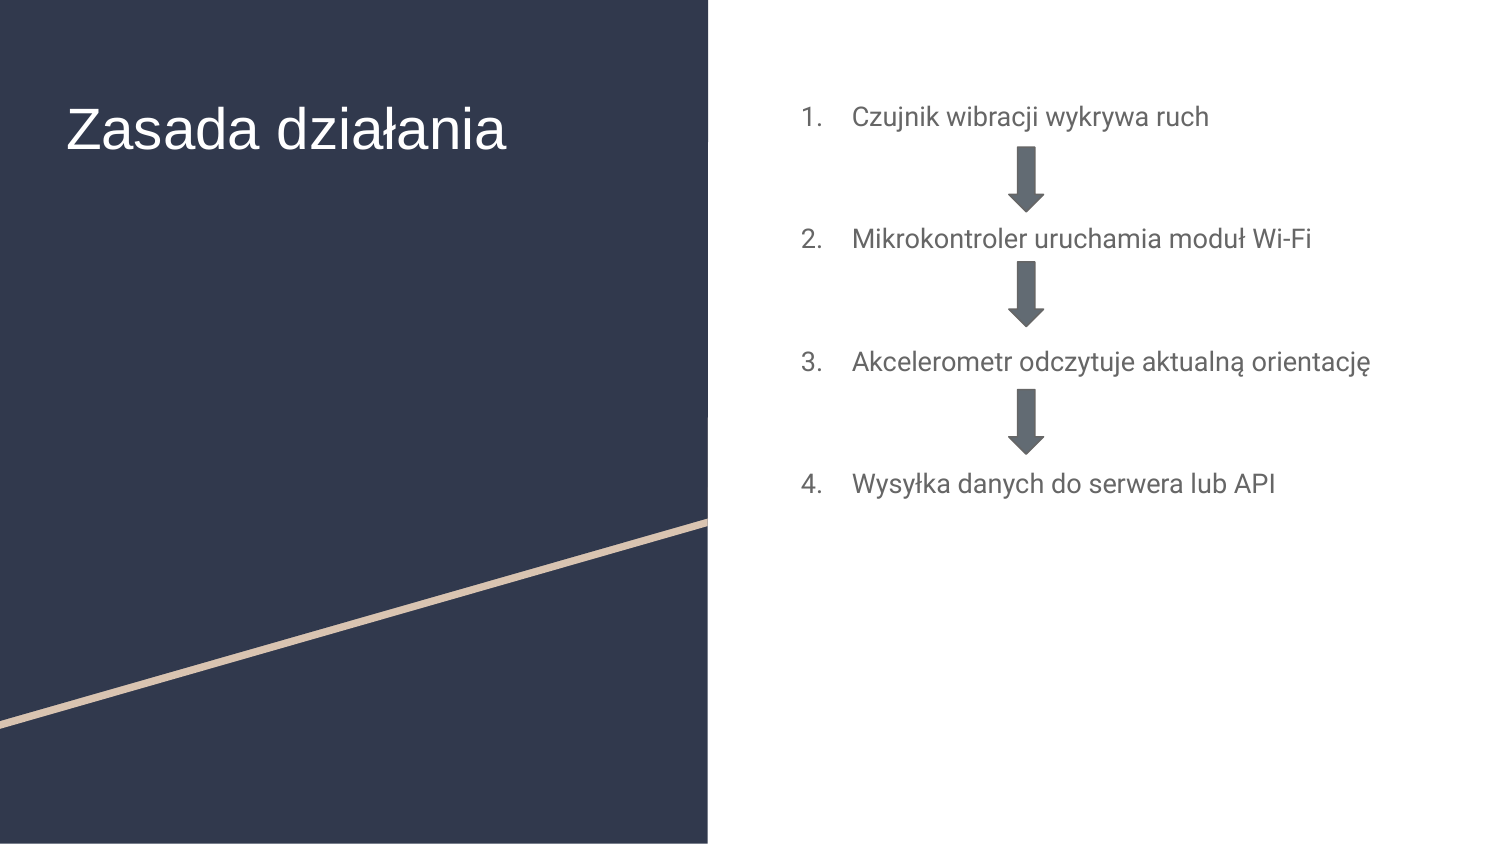

# Zasada działania
Czujnik wibracji wykrywa ruch

Mikrokontroler uruchamia moduł Wi-Fi

Akcelerometr odczytuje aktualną orientację

Wysyłka danych do serwera lub API